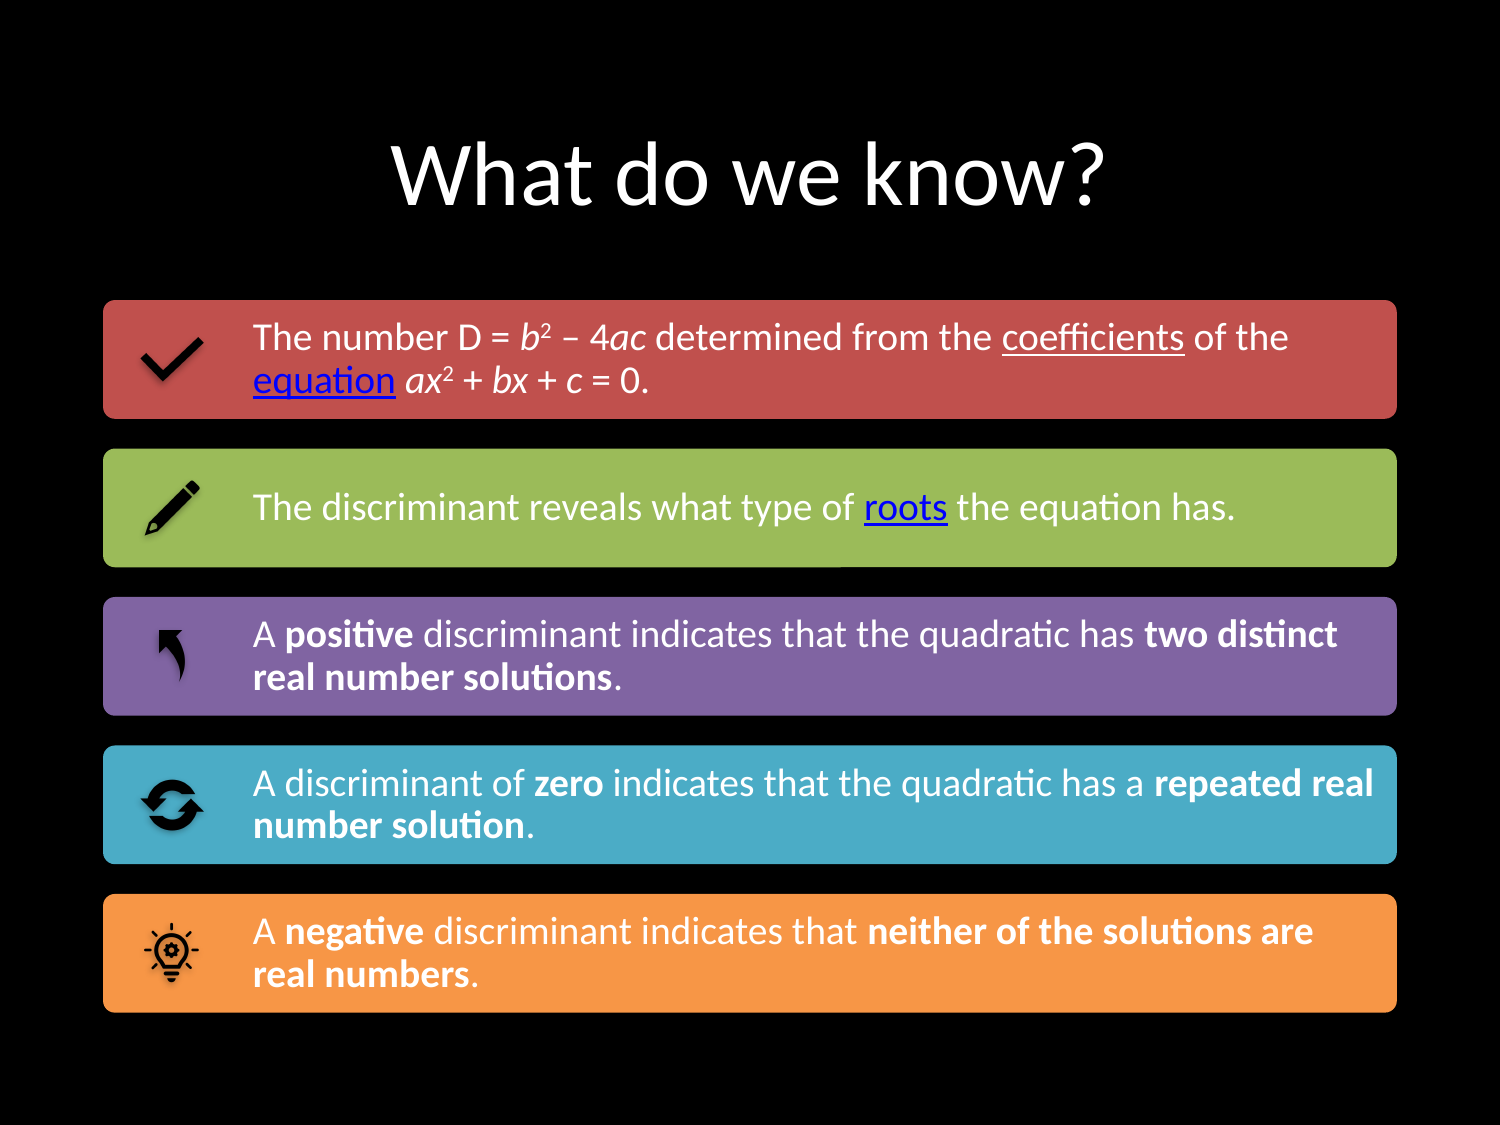

# What do we know?
The number D = b2 – 4ac determined from the coefficients of the equation ax2 + bx + c = 0.
The discriminant reveals what type of roots the equation has.
A positive discriminant indicates that the quadratic has two distinct real number solutions.
A discriminant of zero indicates that the quadratic has a repeated real number solution.
A negative discriminant indicates that neither of the solutions are real numbers.